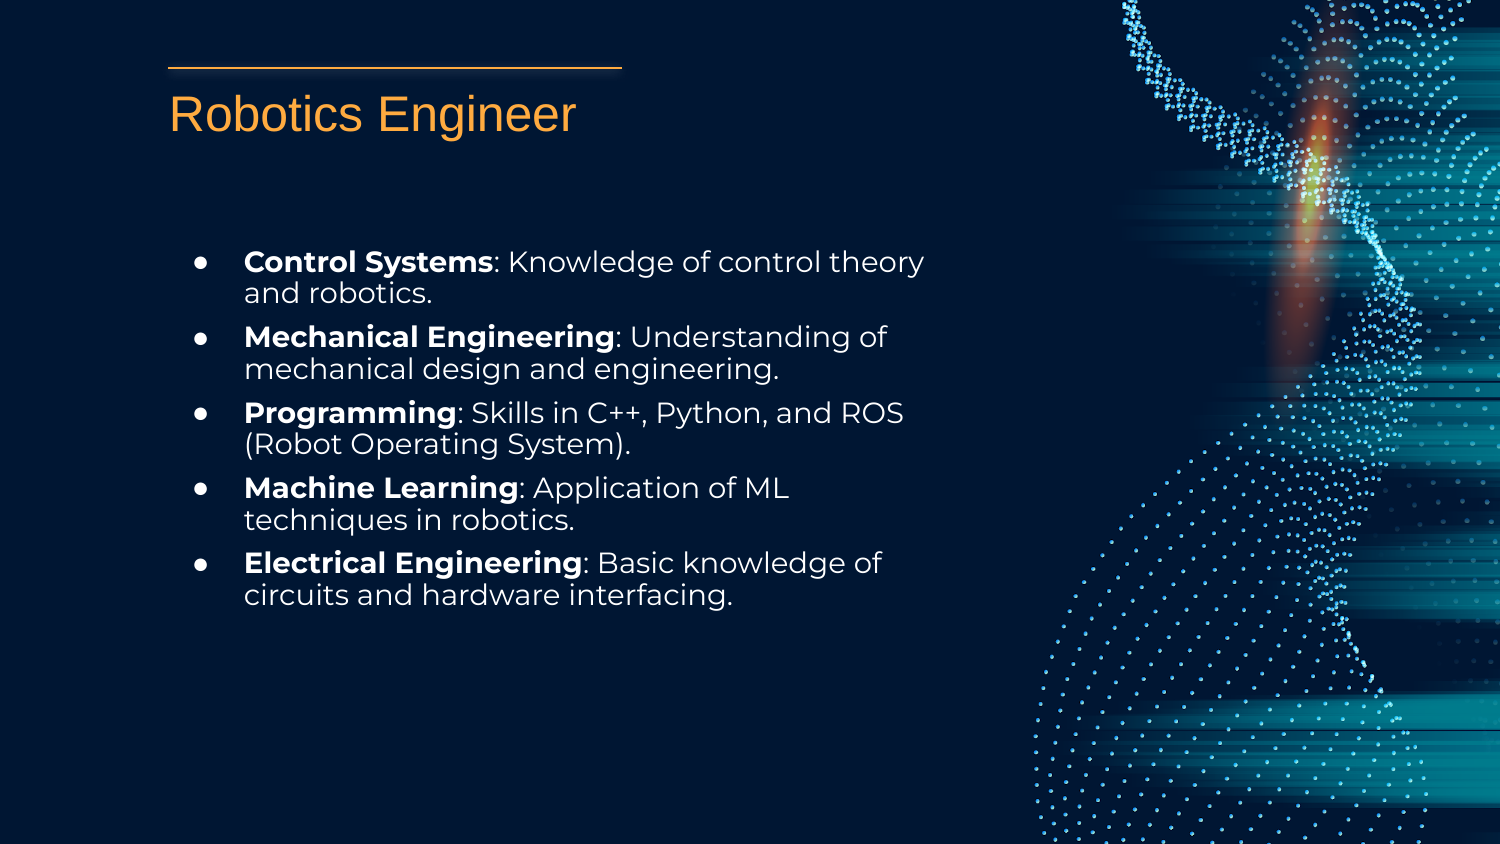

# Robotics Engineer
Control Systems: Knowledge of control theory and robotics.
Mechanical Engineering: Understanding of mechanical design and engineering.
Programming: Skills in C++, Python, and ROS (Robot Operating System).
Machine Learning: Application of ML techniques in robotics.
Electrical Engineering: Basic knowledge of circuits and hardware interfacing.